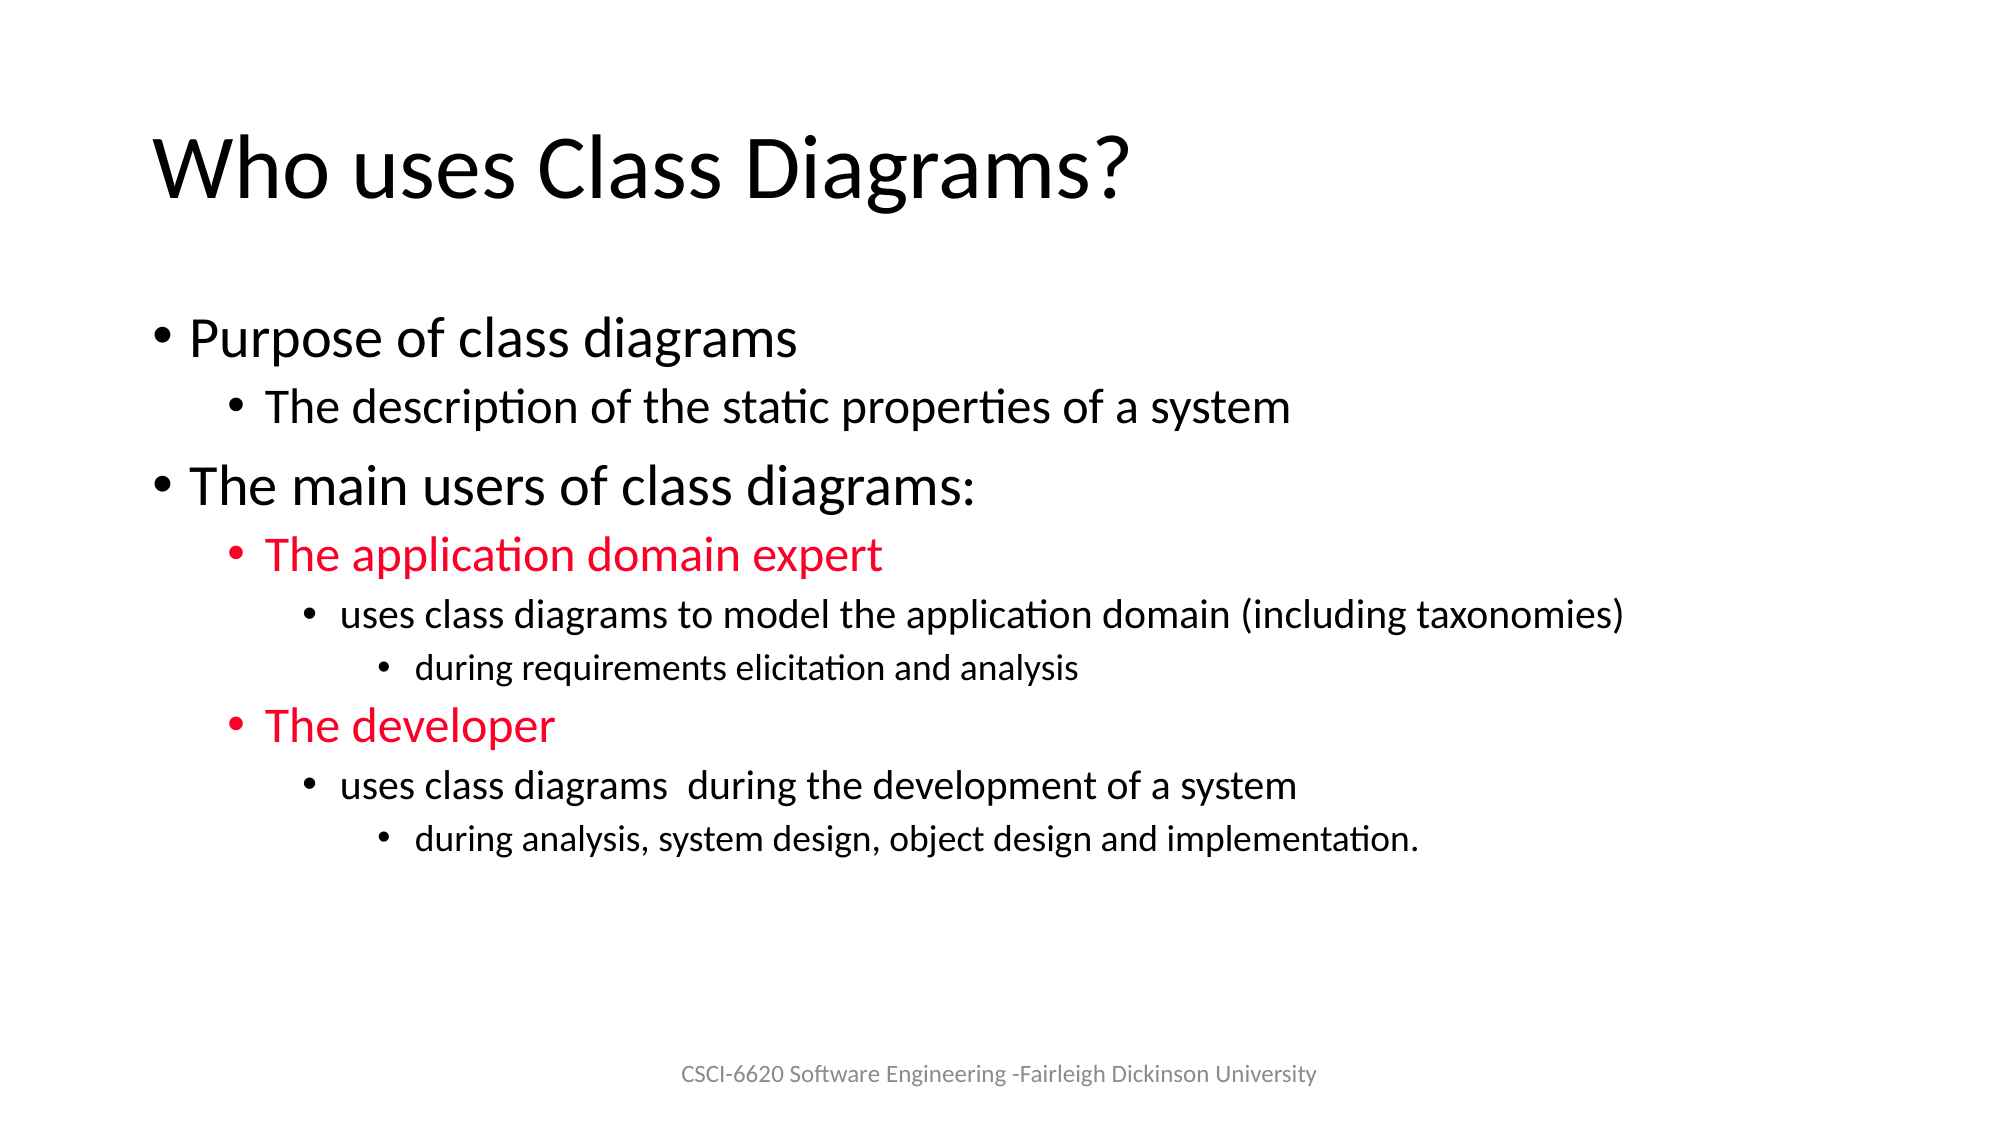

# Who uses Class Diagrams?
Purpose of class diagrams
The description of the static properties of a system
The main users of class diagrams:
The application domain expert
uses class diagrams to model the application domain (including taxonomies)
during requirements elicitation and analysis
The developer
uses class diagrams  during the development of a system
during analysis, system design, object design and implementation.
CSCI-6620 Software Engineering -Fairleigh Dickinson University